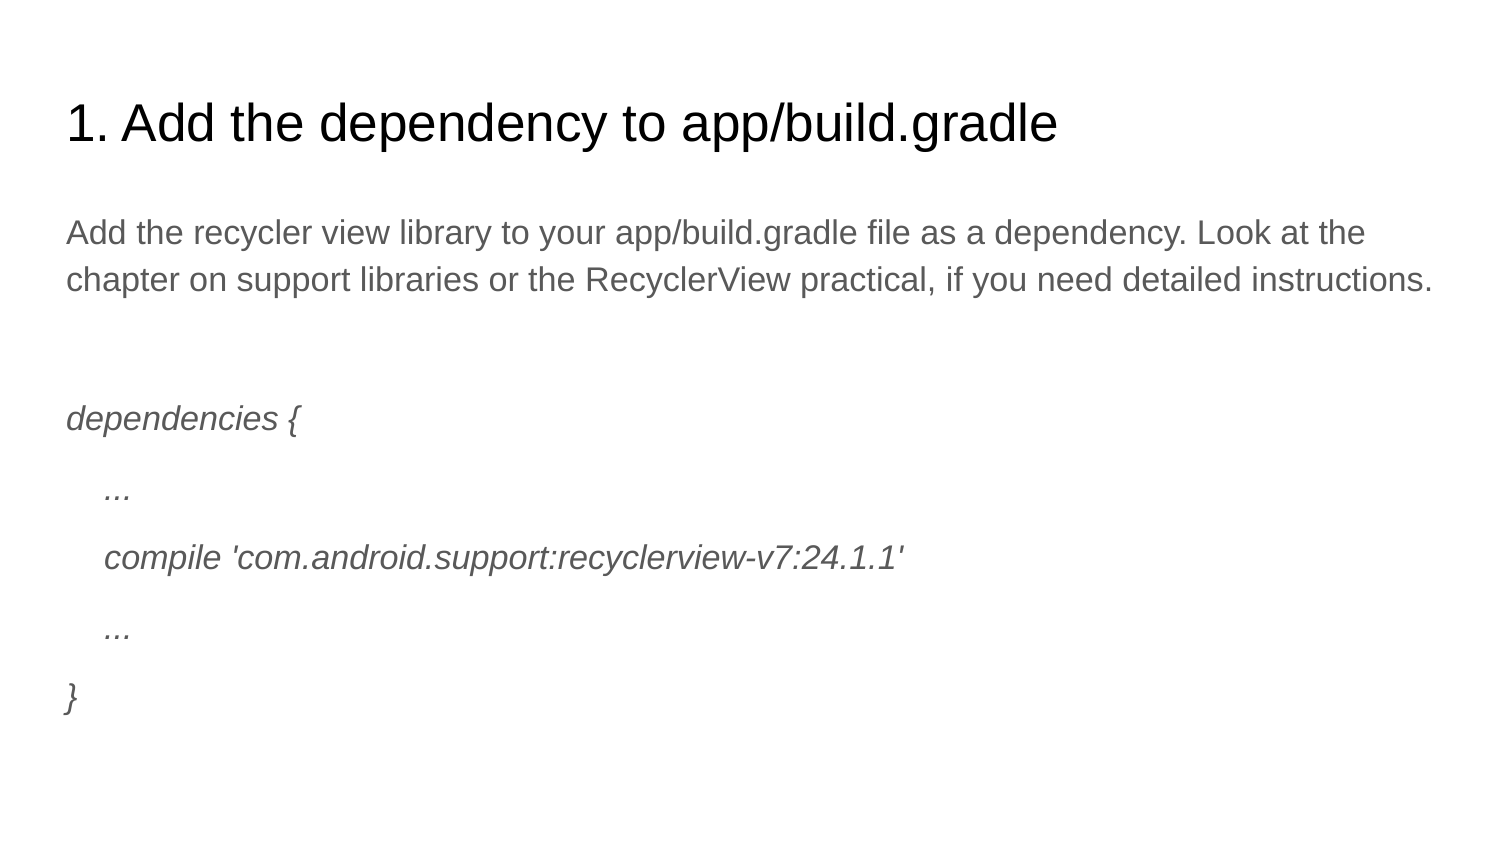

# 1. Add the dependency to app/build.gradle
Add the recycler view library to your app/build.gradle file as a dependency. Look at the chapter on support libraries or the RecyclerView practical, if you need detailed instructions.

dependencies {
    ...
    compile 'com.android.support:recyclerview-v7:24.1.1'
    ...
}